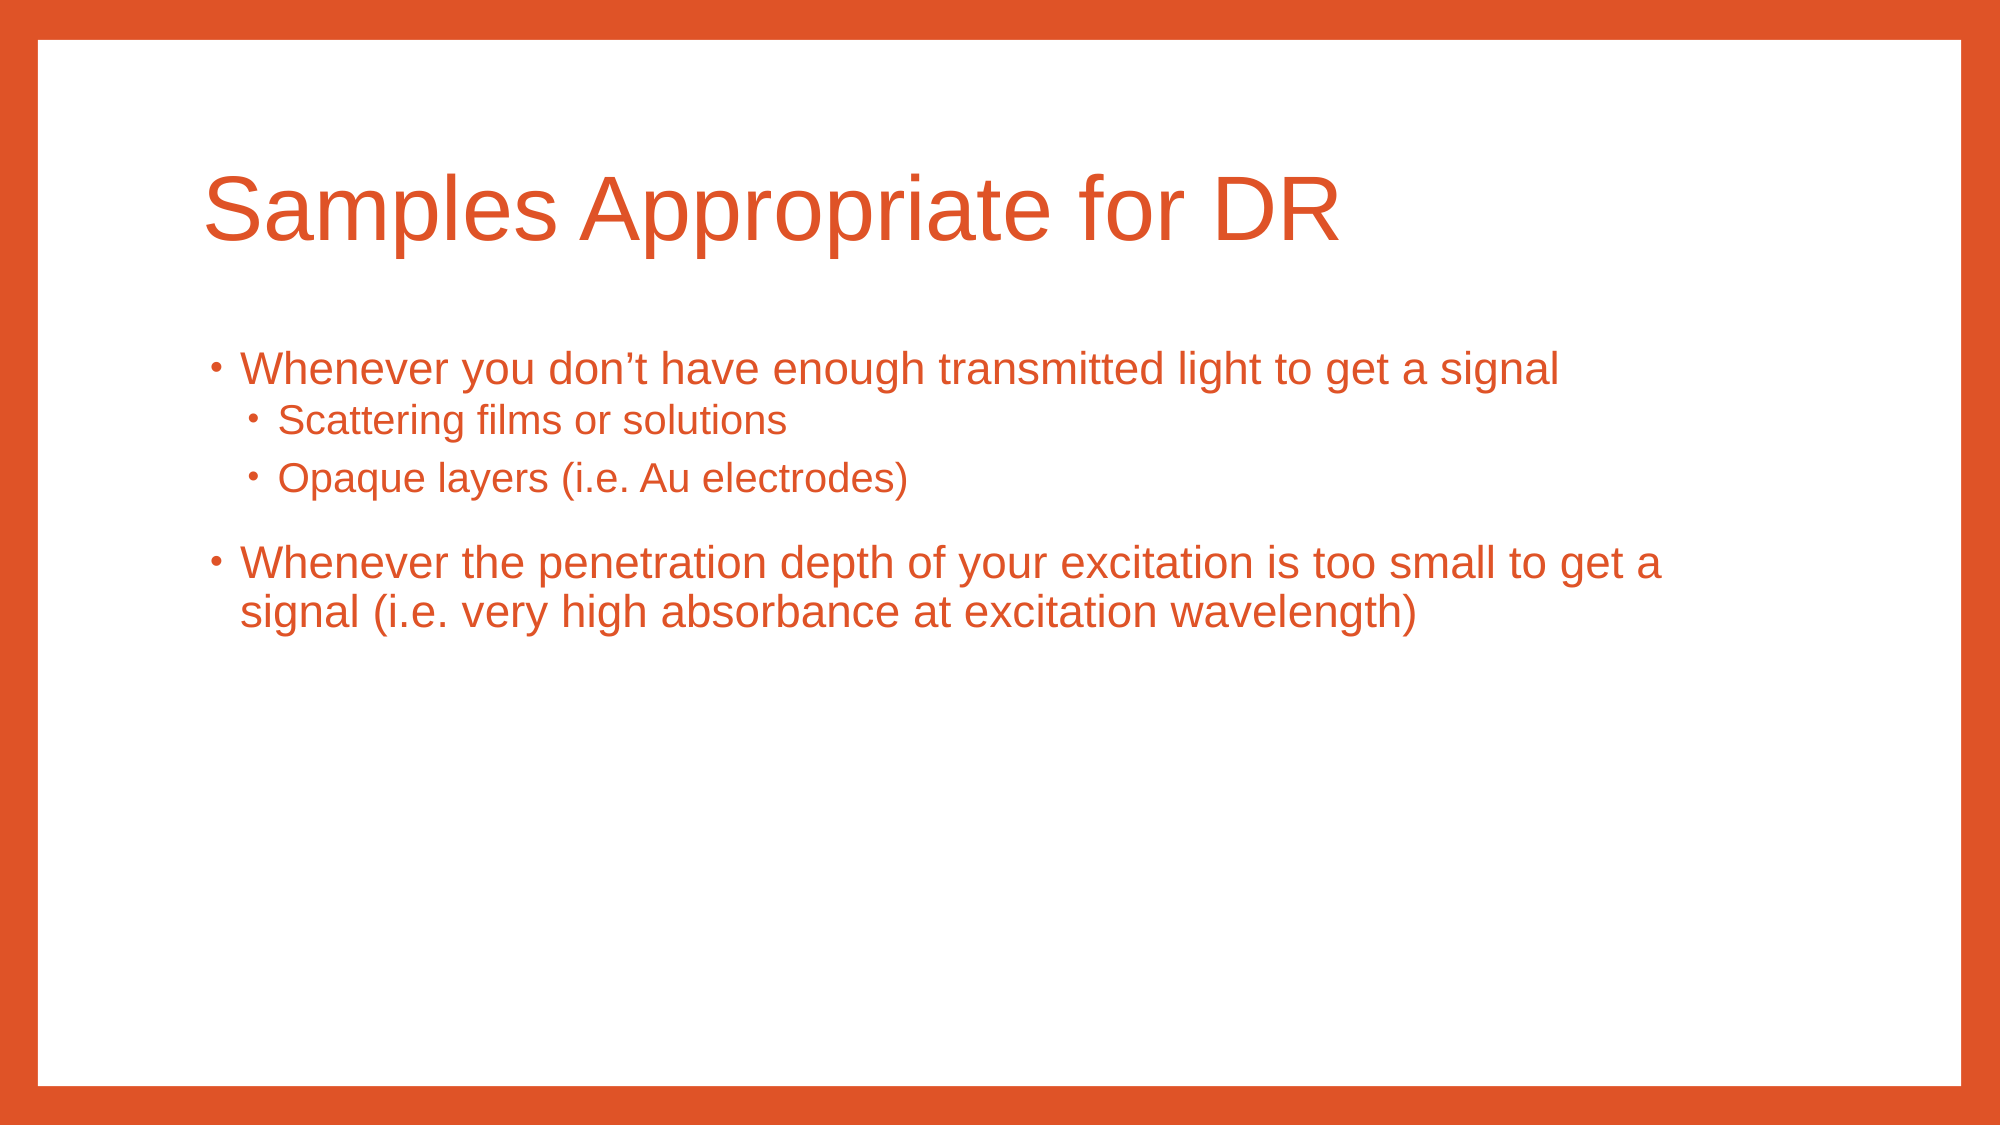

# Samples Appropriate for DR
Whenever you don’t have enough transmitted light to get a signal
Scattering films or solutions
Opaque layers (i.e. Au electrodes)
Whenever the penetration depth of your excitation is too small to get a signal (i.e. very high absorbance at excitation wavelength)